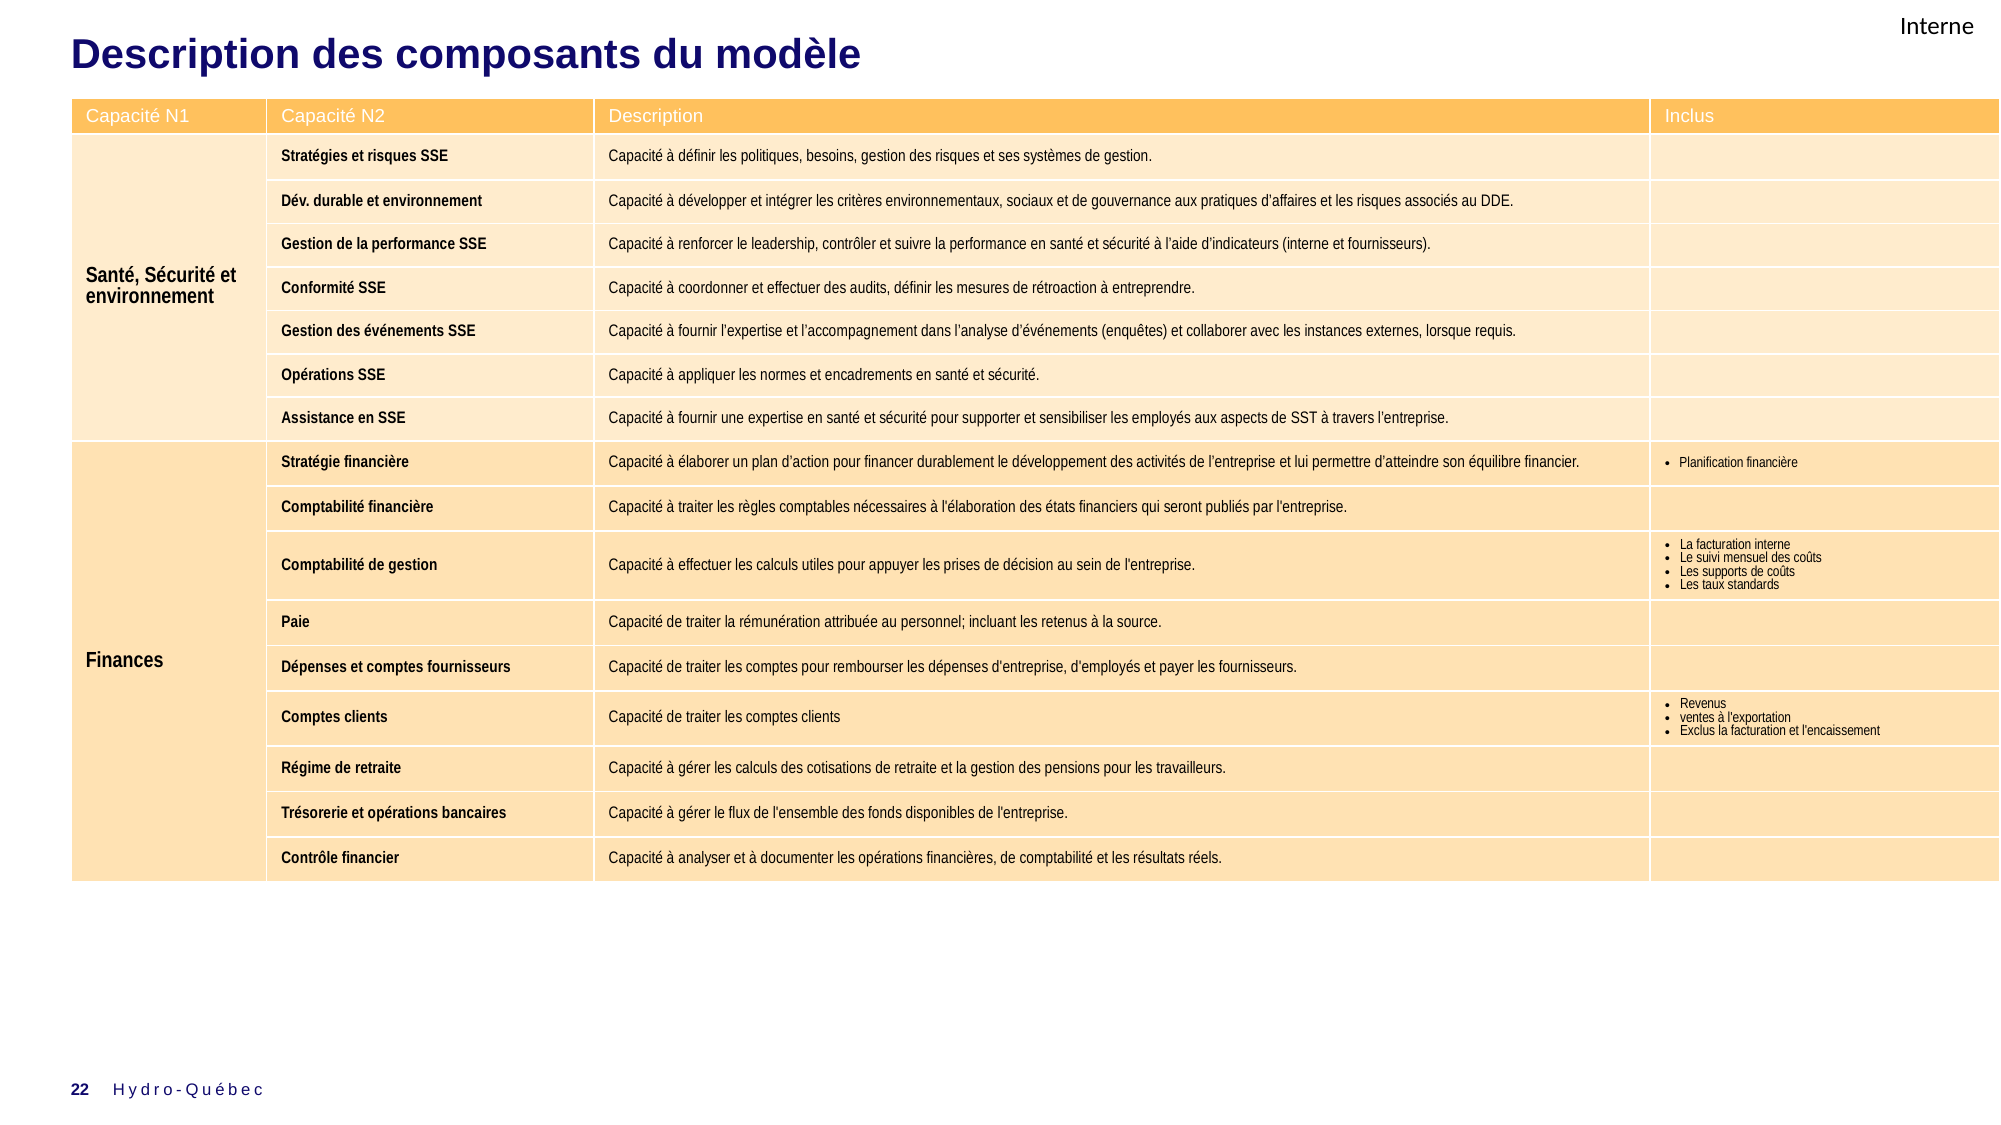

# Description des composants du modèle
| Capacité N1 | Capacité N2 | Description | Inclus |
| --- | --- | --- | --- |
| Santé, Sécurité et environnement | Stratégies et risques SSE | Capacité à définir les politiques, besoins, gestion des risques et ses systèmes de gestion. |  |
|  | Dév. durable et environnement | Capacité à développer et intégrer les critères environnementaux, sociaux et de gouvernance aux pratiques d’affaires et les risques associés au DDE. |  |
|  | Gestion de la performance SSE | Capacité à renforcer le leadership, contrôler et suivre la performance en santé et sécurité à l’aide d’indicateurs (interne et fournisseurs). |  |
|  | Conformité SSE | Capacité à coordonner et effectuer des audits, définir les mesures de rétroaction à entreprendre. |  |
|  | Gestion des événements SSE | Capacité à fournir l’expertise et l’accompagnement dans l’analyse d’événements (enquêtes) et collaborer avec les instances externes, lorsque requis. |  |
|  | Opérations SSE | Capacité à appliquer les normes et encadrements en santé et sécurité. |  |
|  | Assistance en SSE | Capacité à fournir une expertise en santé et sécurité pour supporter et sensibiliser les employés aux aspects de SST à travers l’entreprise. |  |
| Finances | Stratégie financière | Capacité à élaborer un plan d’action pour financer durablement le développement des activités de l’entreprise et lui permettre d’atteindre son équilibre financier. | Planification financière |
|  | Comptabilité financière | Capacité à traiter les règles comptables nécessaires à l'élaboration des états financiers qui seront publiés par l'entreprise. |  |
|  | Comptabilité de gestion | Capacité à effectuer les calculs utiles pour appuyer les prises de décision au sein de l'entreprise. | La facturation interne Le suivi mensuel des coûts Les supports de coûts Les taux standards |
|  | Paie | Capacité de traiter la rémunération attribuée au personnel; incluant les retenus à la source. |  |
|  | Dépenses et comptes fournisseurs | Capacité de traiter les comptes pour rembourser les dépenses d'entreprise, d'employés et payer les fournisseurs. |  |
|  | Comptes clients | Capacité de traiter les comptes clients | Revenus ventes à l'exportation Exclus la facturation et l'encaissement |
|  | Régime de retraite | Capacité à gérer les calculs des cotisations de retraite et la gestion des pensions pour les travailleurs. |  |
|  | Trésorerie et opérations bancaires | Capacité à gérer le flux de l'ensemble des fonds disponibles de l'entreprise. |  |
|  | Contrôle financier | Capacité à analyser et à documenter les opérations financières, de comptabilité et les résultats réels. |  |